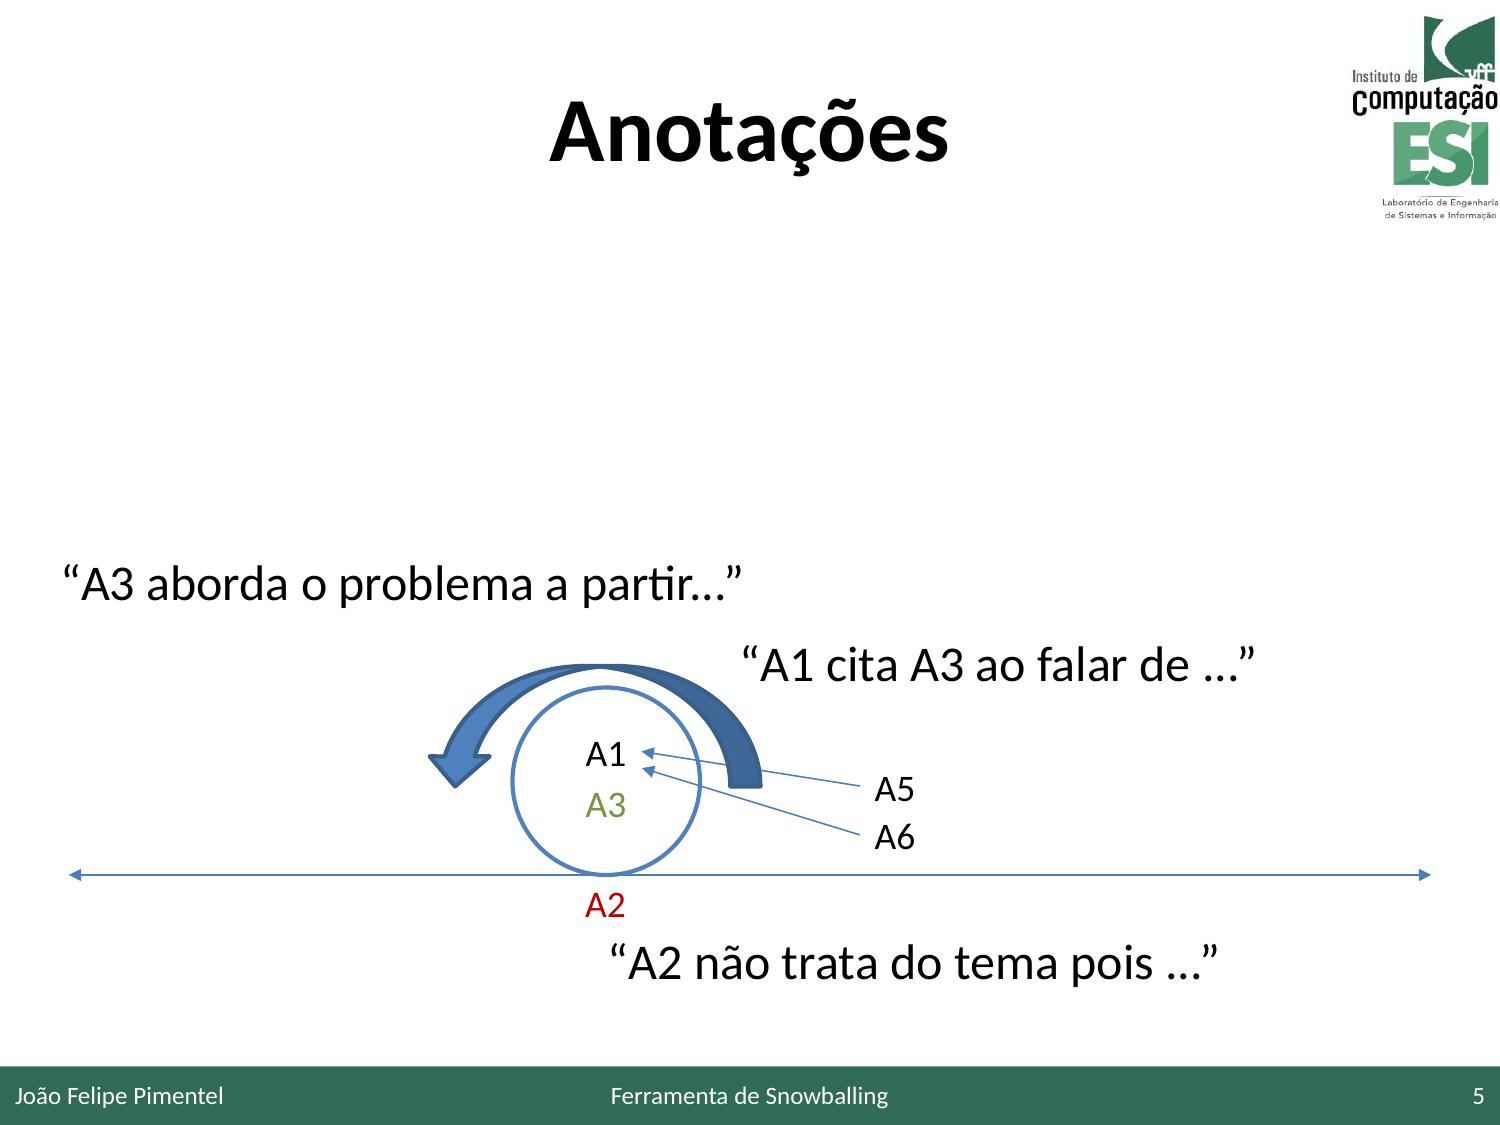

# Anotações
“A3 aborda o problema a partir...”
“A1 cita A3 ao falar de ...”

A1
A5
A3
A6
A2
“A2 não trata do tema pois ...”
João Felipe Pimentel
Ferramenta de Snowballing
5